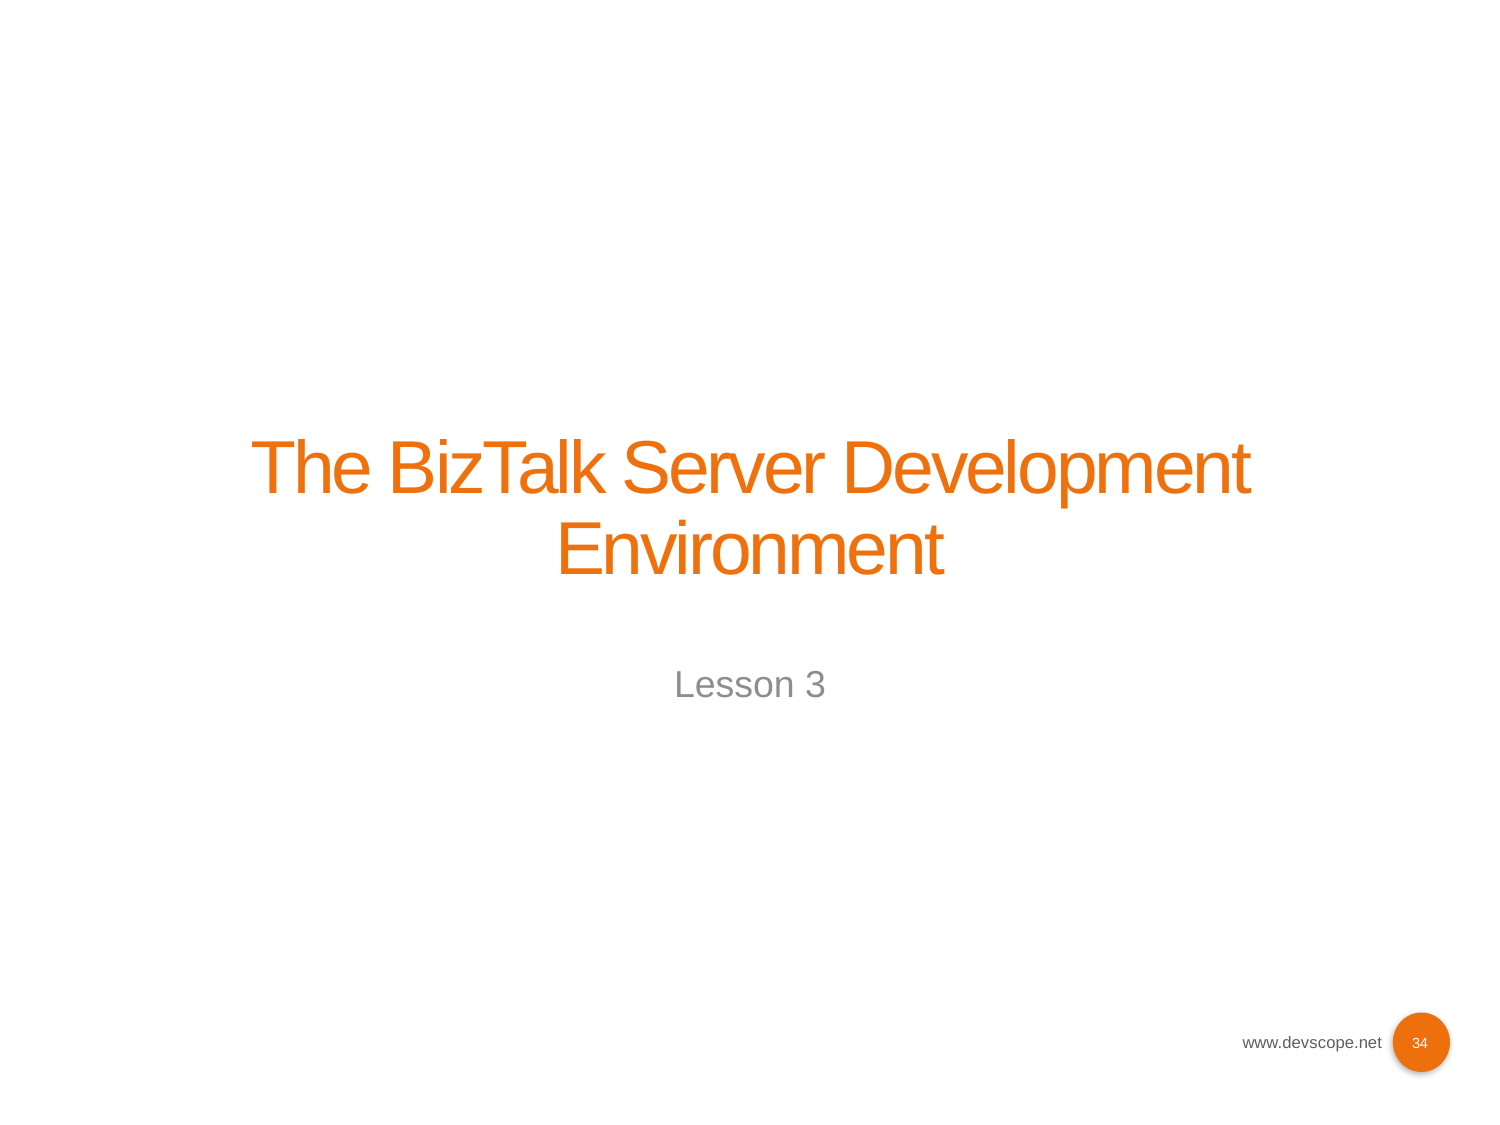

# The BizTalk Server Development Environment
Lesson 3
34
www.devscope.net